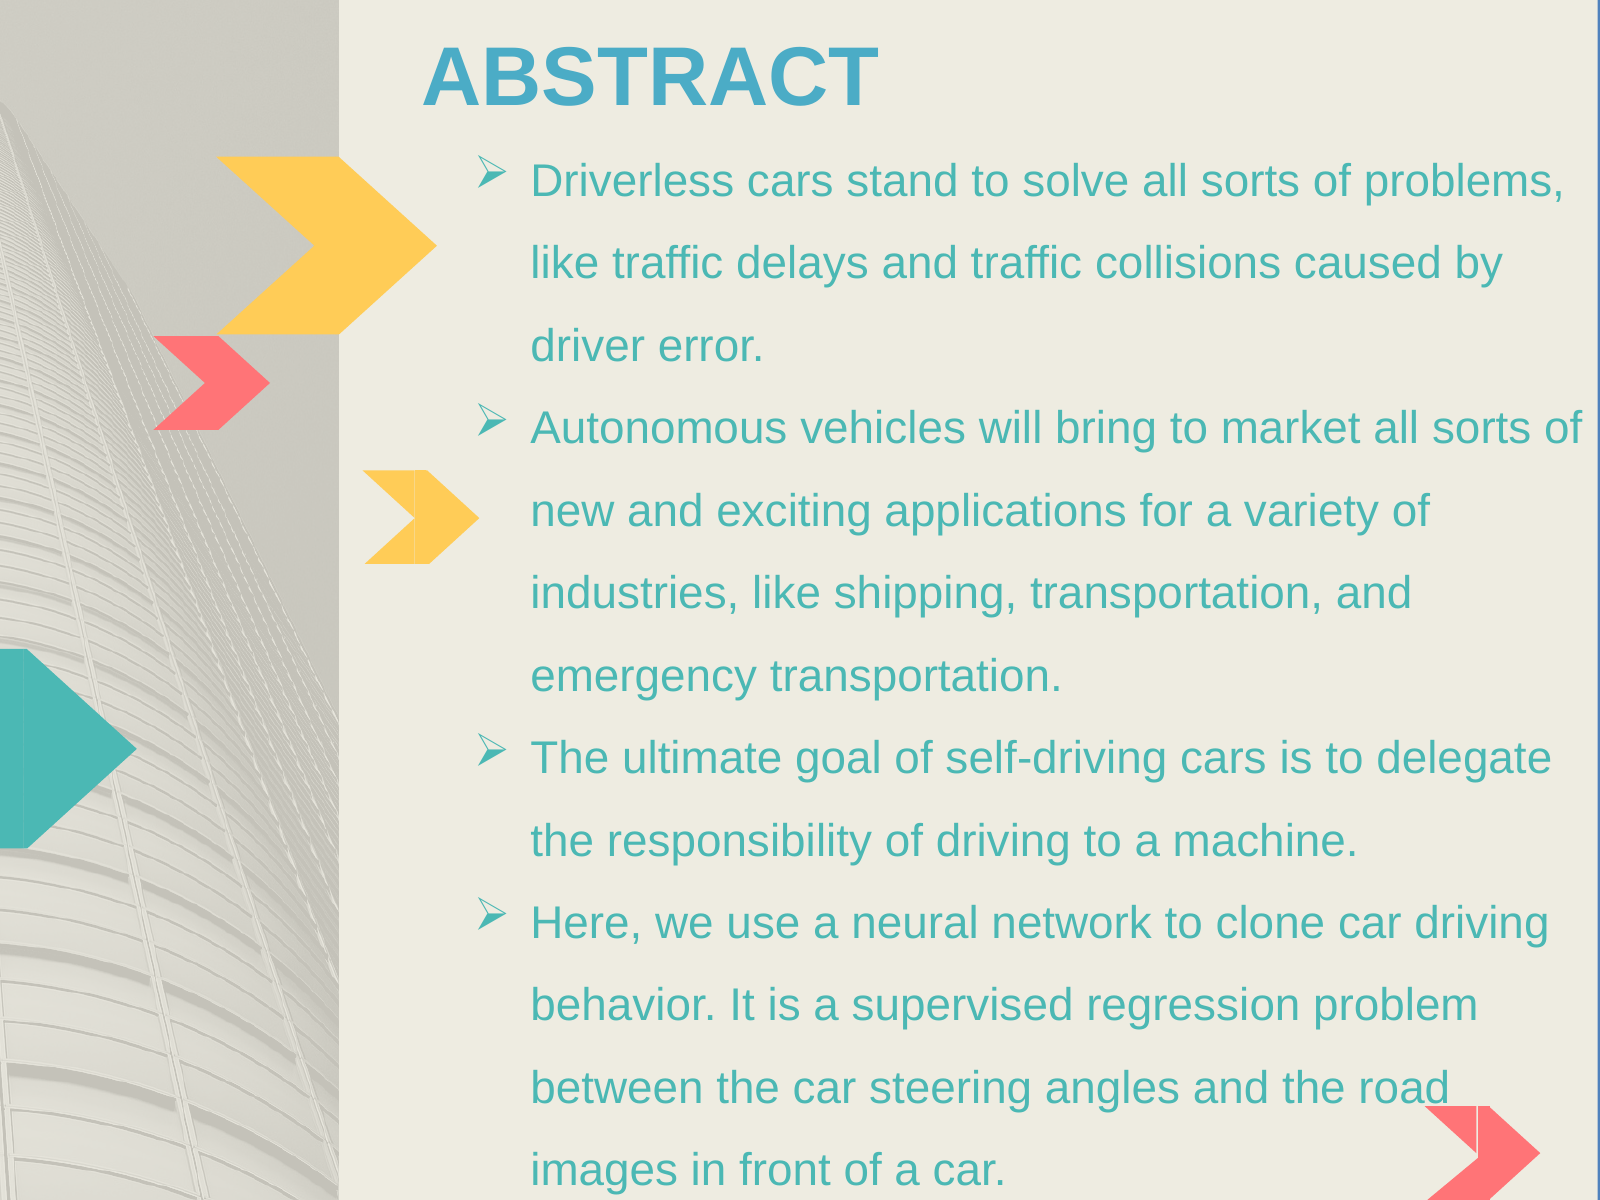

# ABSTRACT
Driverless cars stand to solve all sorts of problems, like traffic delays and traffic collisions caused by driver error.
Autonomous vehicles will bring to market all sorts of new and exciting applications for a variety of industries, like shipping, transportation, and emergency transportation.
The ultimate goal of self-driving cars is to delegate the responsibility of driving to a machine.
Here, we use a neural network to clone car driving behavior. It is a supervised regression problem between the car steering angles and the road images in front of a car.